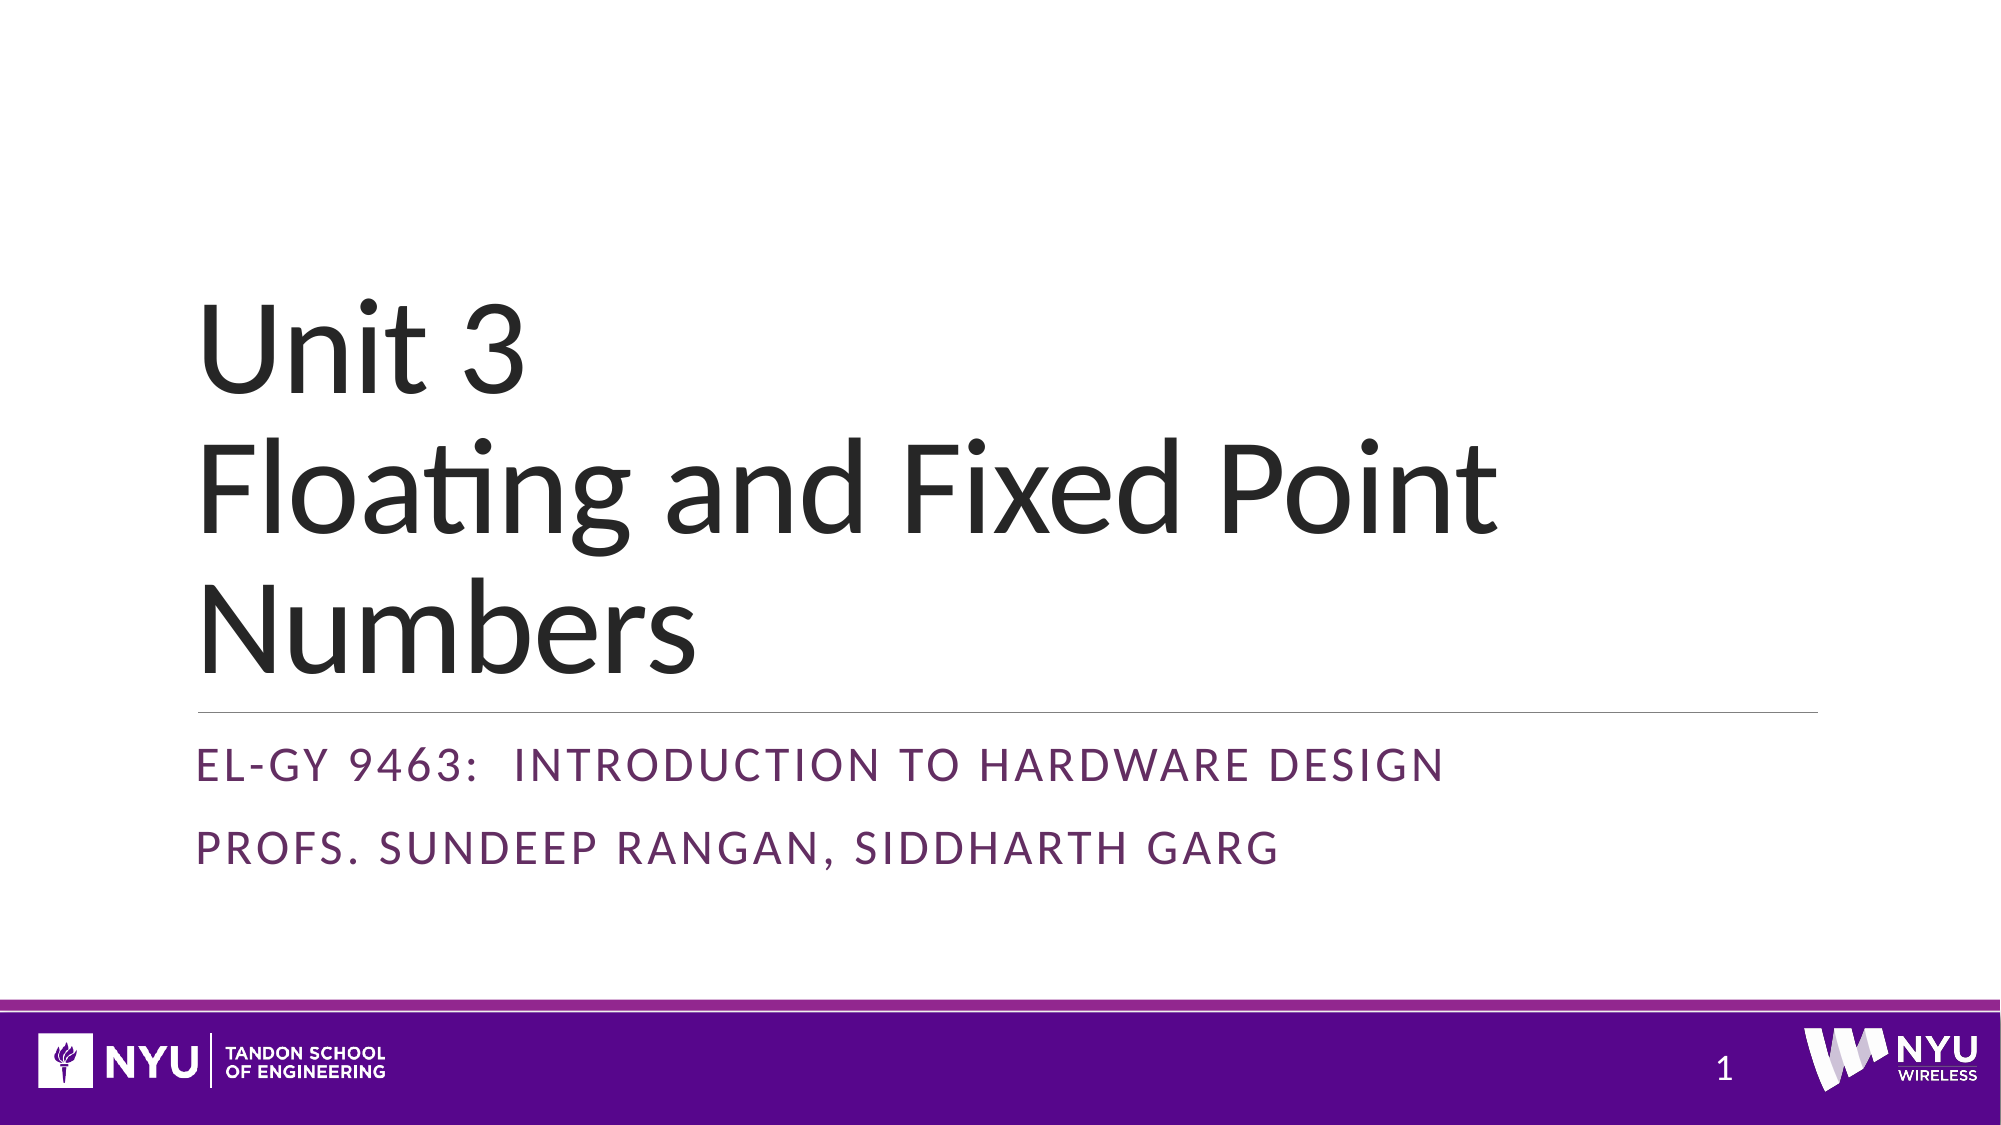

# Unit 3 Floating and Fixed Point Numbers
EL-GY 9463:  Introduction to Hardware Design
ProfS. Sundeep Rangan, Siddharth Garg
1